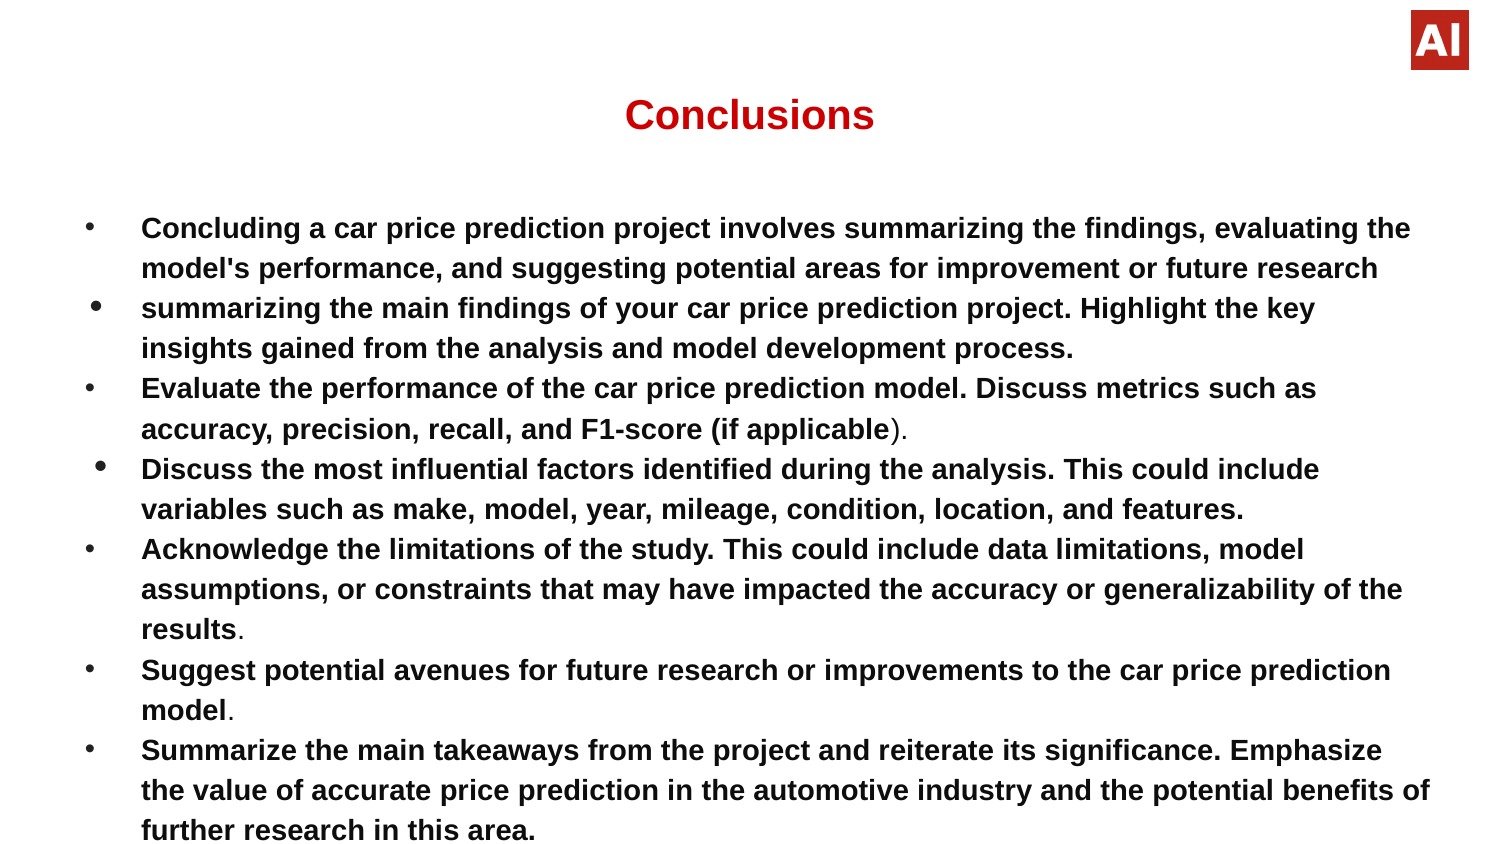

# Conclusions
Concluding a car price prediction project involves summarizing the findings, evaluating the model's performance, and suggesting potential areas for improvement or future research
summarizing the main findings of your car price prediction project. Highlight the key insights gained from the analysis and model development process.
Evaluate the performance of the car price prediction model. Discuss metrics such as accuracy, precision, recall, and F1-score (if applicable).
Discuss the most influential factors identified during the analysis. This could include variables such as make, model, year, mileage, condition, location, and features.
Acknowledge the limitations of the study. This could include data limitations, model assumptions, or constraints that may have impacted the accuracy or generalizability of the results.
Suggest potential avenues for future research or improvements to the car price prediction model.
Summarize the main takeaways from the project and reiterate its significance. Emphasize the value of accurate price prediction in the automotive industry and the potential benefits of further research in this area.